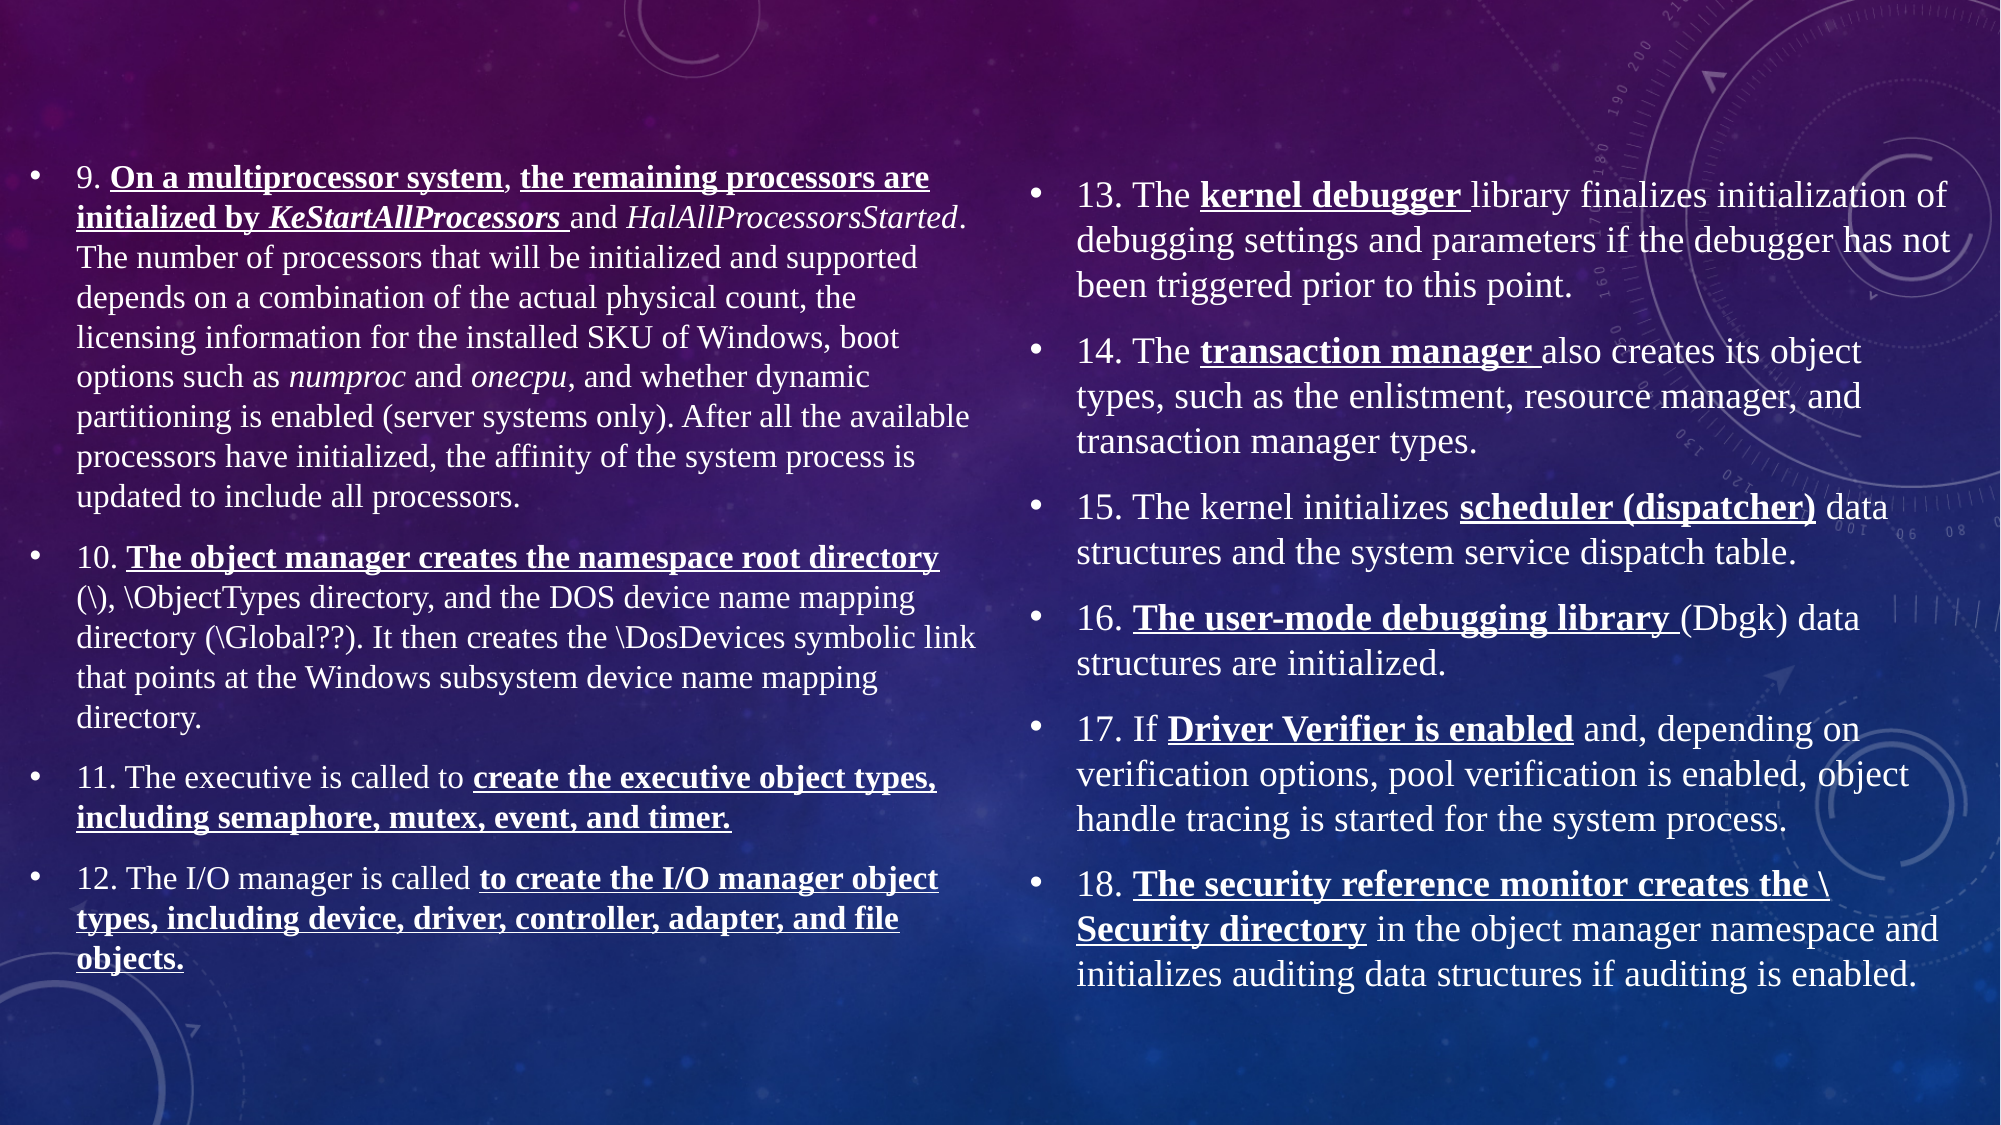

9. On a multiprocessor system, the remaining processors are initialized by KeStartAllProcessors and HalAllProcessorsStarted. The number of processors that will be initialized and supported depends on a combination of the actual physical count, the licensing information for the installed SKU of Windows, boot options such as numproc and onecpu, and whether dynamic partitioning is enabled (server systems only). After all the available processors have initialized, the affinity of the system process is updated to include all processors.
10. The object manager creates the namespace root directory (\), \ObjectTypes directory, and the DOS device name mapping directory (\Global??). It then creates the \DosDevices symbolic link that points at the Windows subsystem device name mapping directory.
11. The executive is called to create the executive object types, including semaphore, mutex, event, and timer.
12. The I/O manager is called to create the I/O manager object types, including device, driver, controller, adapter, and file objects.
13. The kernel debugger library finalizes initialization of debugging settings and parameters if the debugger has not been triggered prior to this point.
14. The transaction manager also creates its object types, such as the enlistment, resource manager, and transaction manager types.
15. The kernel initializes scheduler (dispatcher) data structures and the system service dispatch table.
16. The user-mode debugging library (Dbgk) data structures are initialized.
17. If Driver Verifier is enabled and, depending on verification options, pool verification is enabled, object handle tracing is started for the system process.
18. The security reference monitor creates the \Security directory in the object manager namespace and initializes auditing data structures if auditing is enabled.